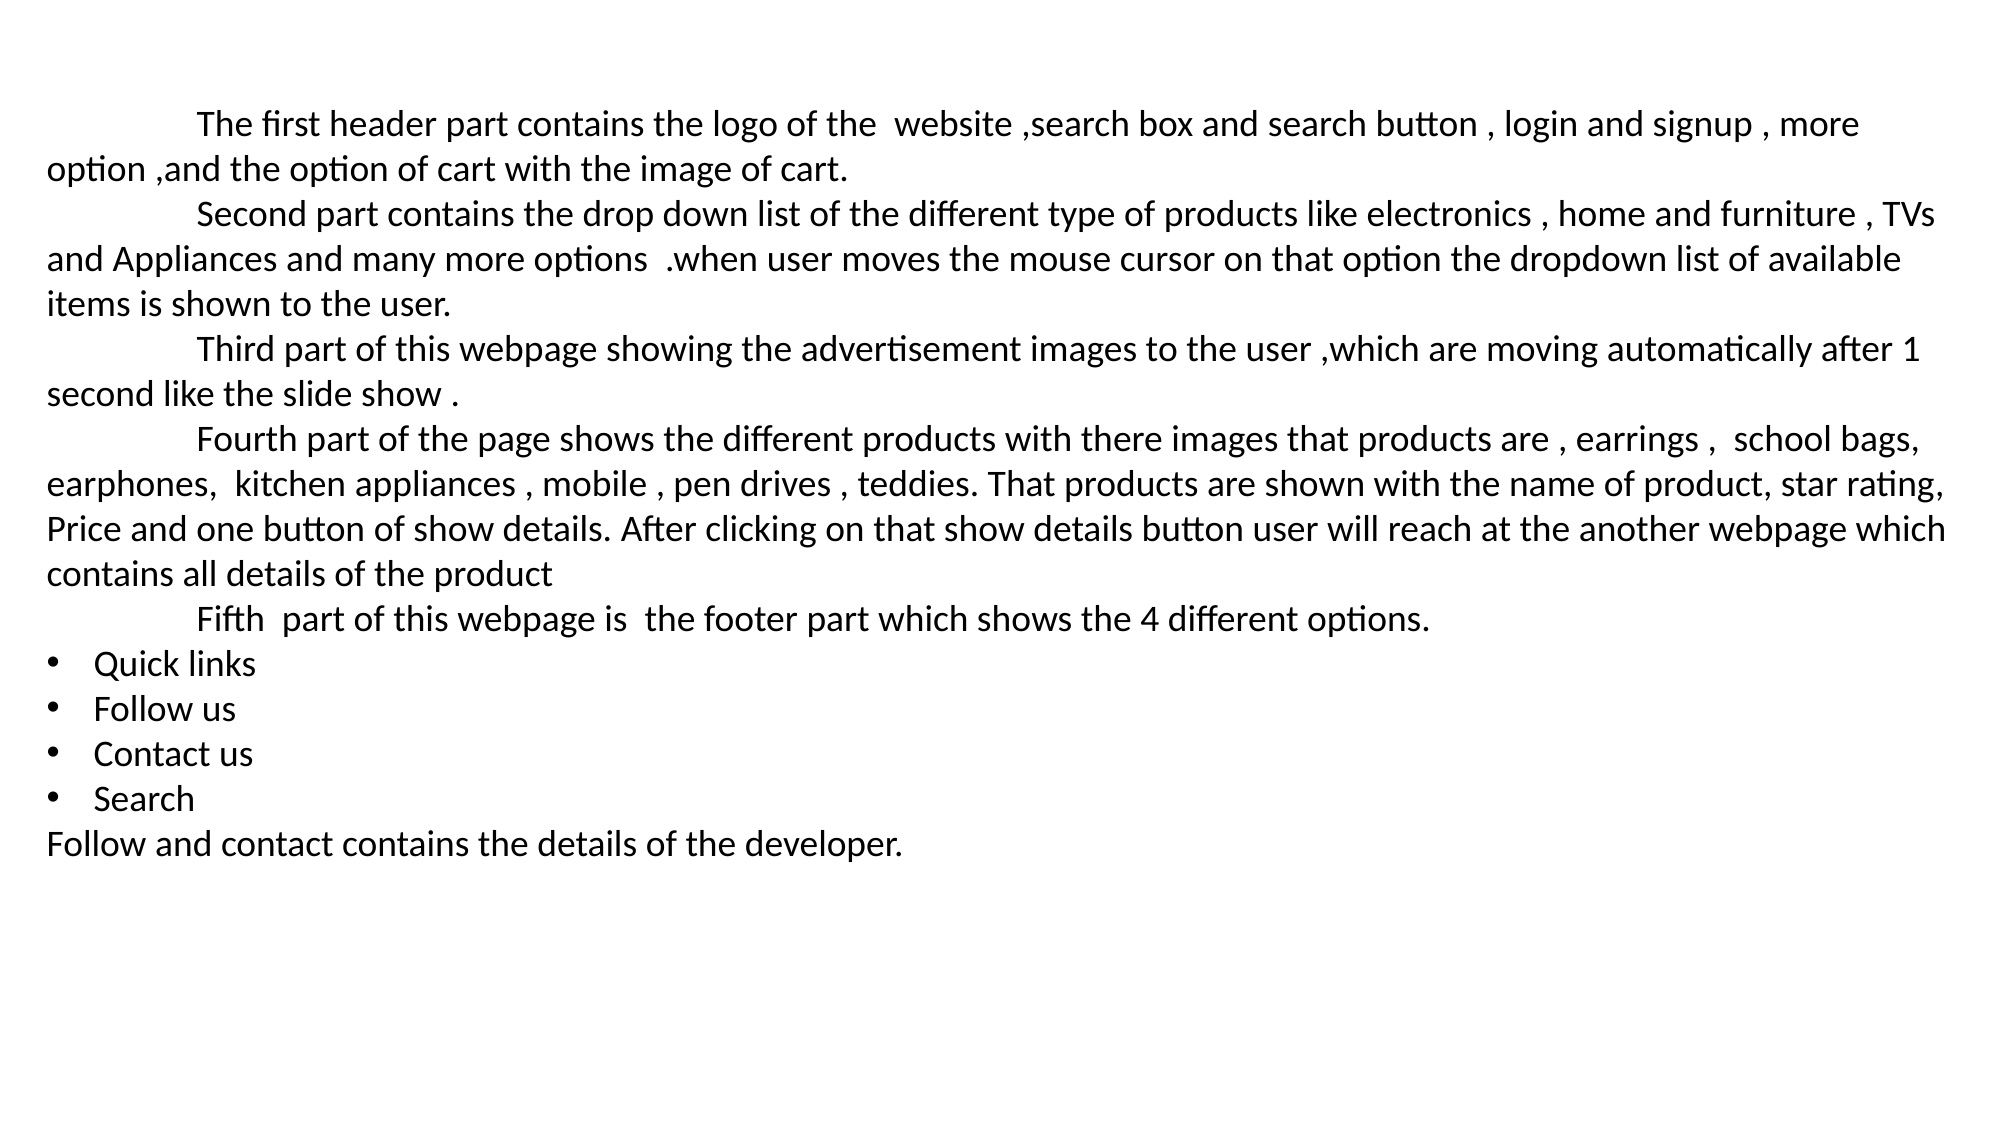

The first header part contains the logo of the  website ,search box and search button , login and signup , more option ,and the option of cart with the image of cart.
	Second part contains the drop down list of the different type of products like electronics , home and furniture , TVs and Appliances and many more options  .when user moves the mouse cursor on that option the dropdown list of available items is shown to the user.
 	Third part of this webpage showing the advertisement images to the user ,which are moving automatically after 1 second like the slide show .
	Fourth part of the page shows the different products with there images that products are , earrings ,  school bags, earphones,  kitchen appliances , mobile , pen drives , teddies. That products are shown with the name of product, star rating,
Price and one button of show details. After clicking on that show details button user will reach at the another webpage which contains all details of the product
	Fifth  part of this webpage is  the footer part which shows the 4 different options.
Quick links
Follow us
Contact us
Search
Follow and contact contains the details of the developer.